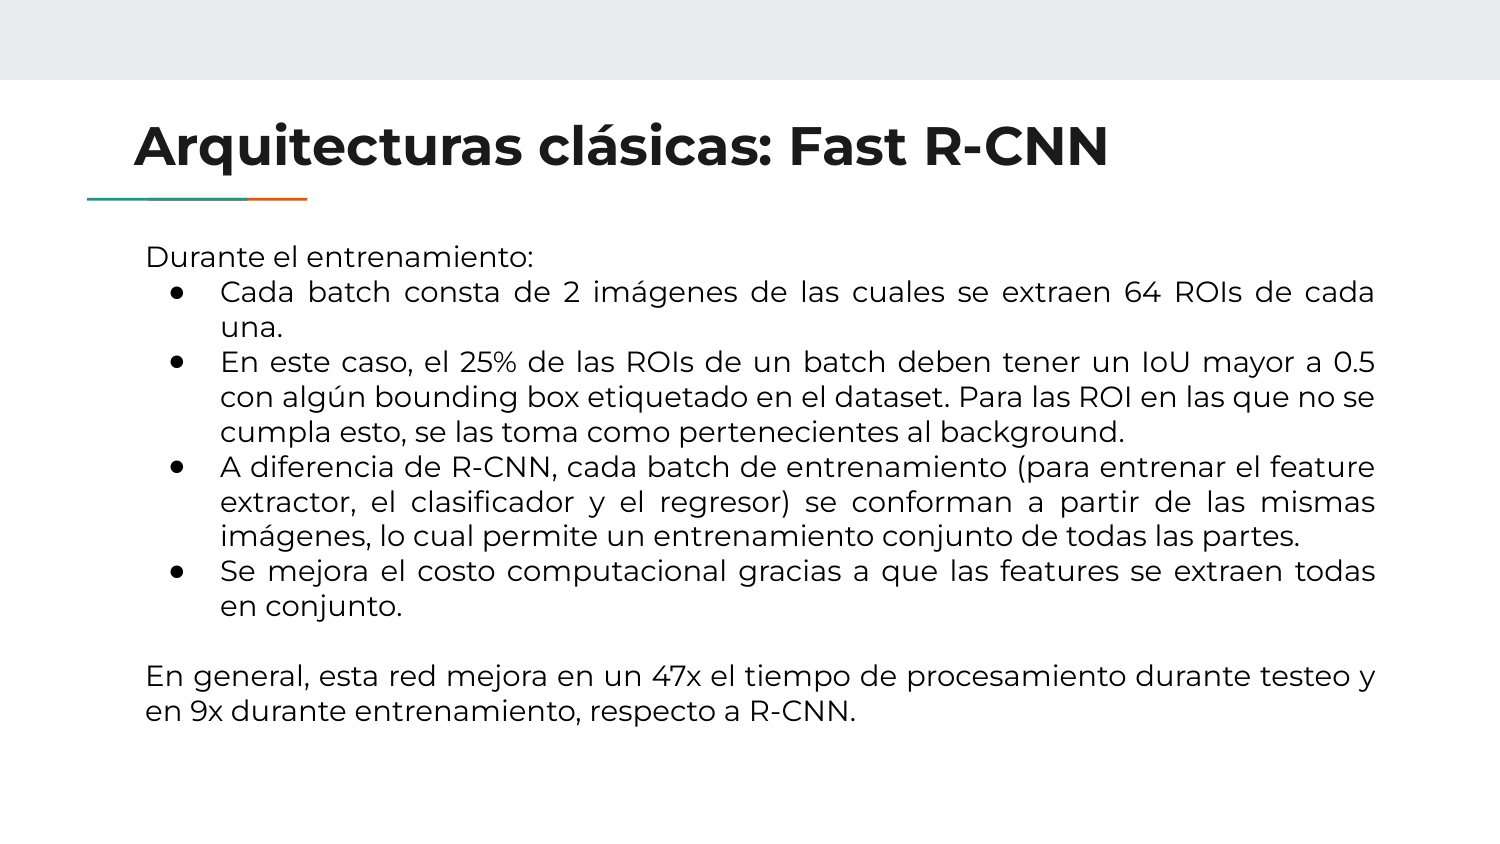

# Arquitecturas clásicas: Fast R-CNN
Durante el entrenamiento:
Cada batch consta de 2 imágenes de las cuales se extraen 64 ROIs de cada una.
En este caso, el 25% de las ROIs de un batch deben tener un IoU mayor a 0.5 con algún bounding box etiquetado en el dataset. Para las ROI en las que no se cumpla esto, se las toma como pertenecientes al background.
A diferencia de R-CNN, cada batch de entrenamiento (para entrenar el feature extractor, el clasificador y el regresor) se conforman a partir de las mismas imágenes, lo cual permite un entrenamiento conjunto de todas las partes.
Se mejora el costo computacional gracias a que las features se extraen todas en conjunto.

En general, esta red mejora en un 47x el tiempo de procesamiento durante testeo y en 9x durante entrenamiento, respecto a R-CNN.